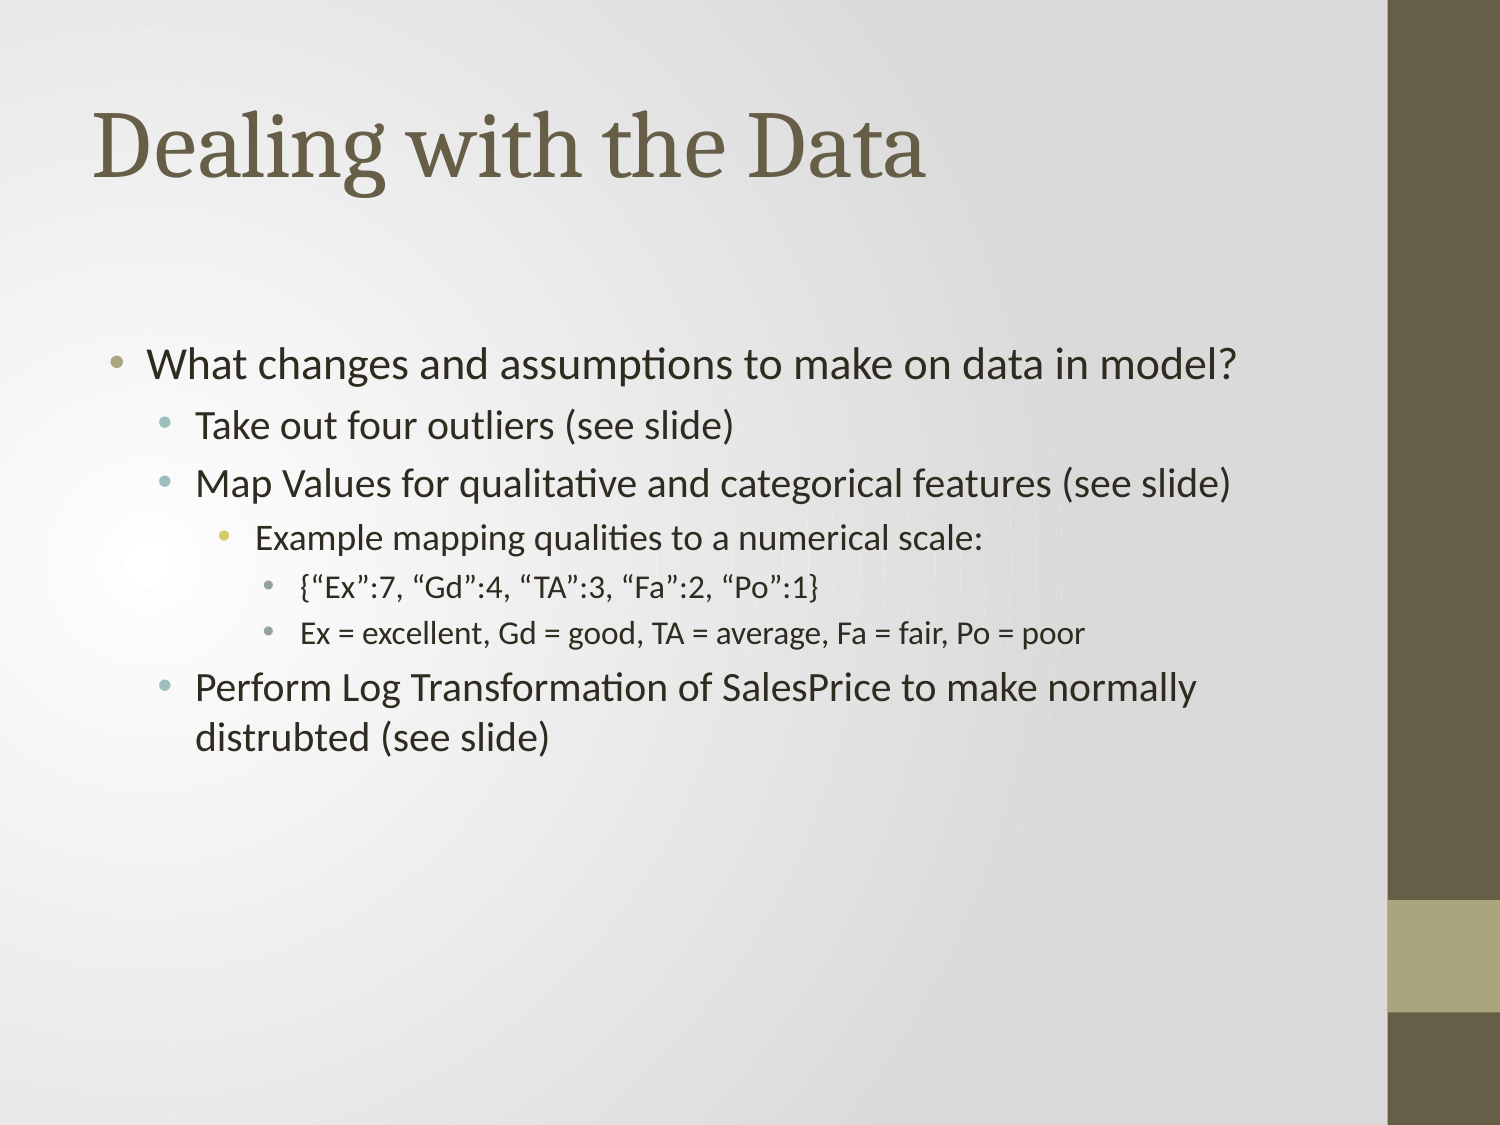

# Dealing with the Data

What changes and assumptions to make on data in model?
Take out four outliers (see slide)
Map Values for qualitative and categorical features (see slide)
Example mapping qualities to a numerical scale:
{“Ex”:7, “Gd”:4, “TA”:3, “Fa”:2, “Po”:1}
Ex = excellent, Gd = good, TA = average, Fa = fair, Po = poor
Perform Log Transformation of SalesPrice to make normally distrubted (see slide)